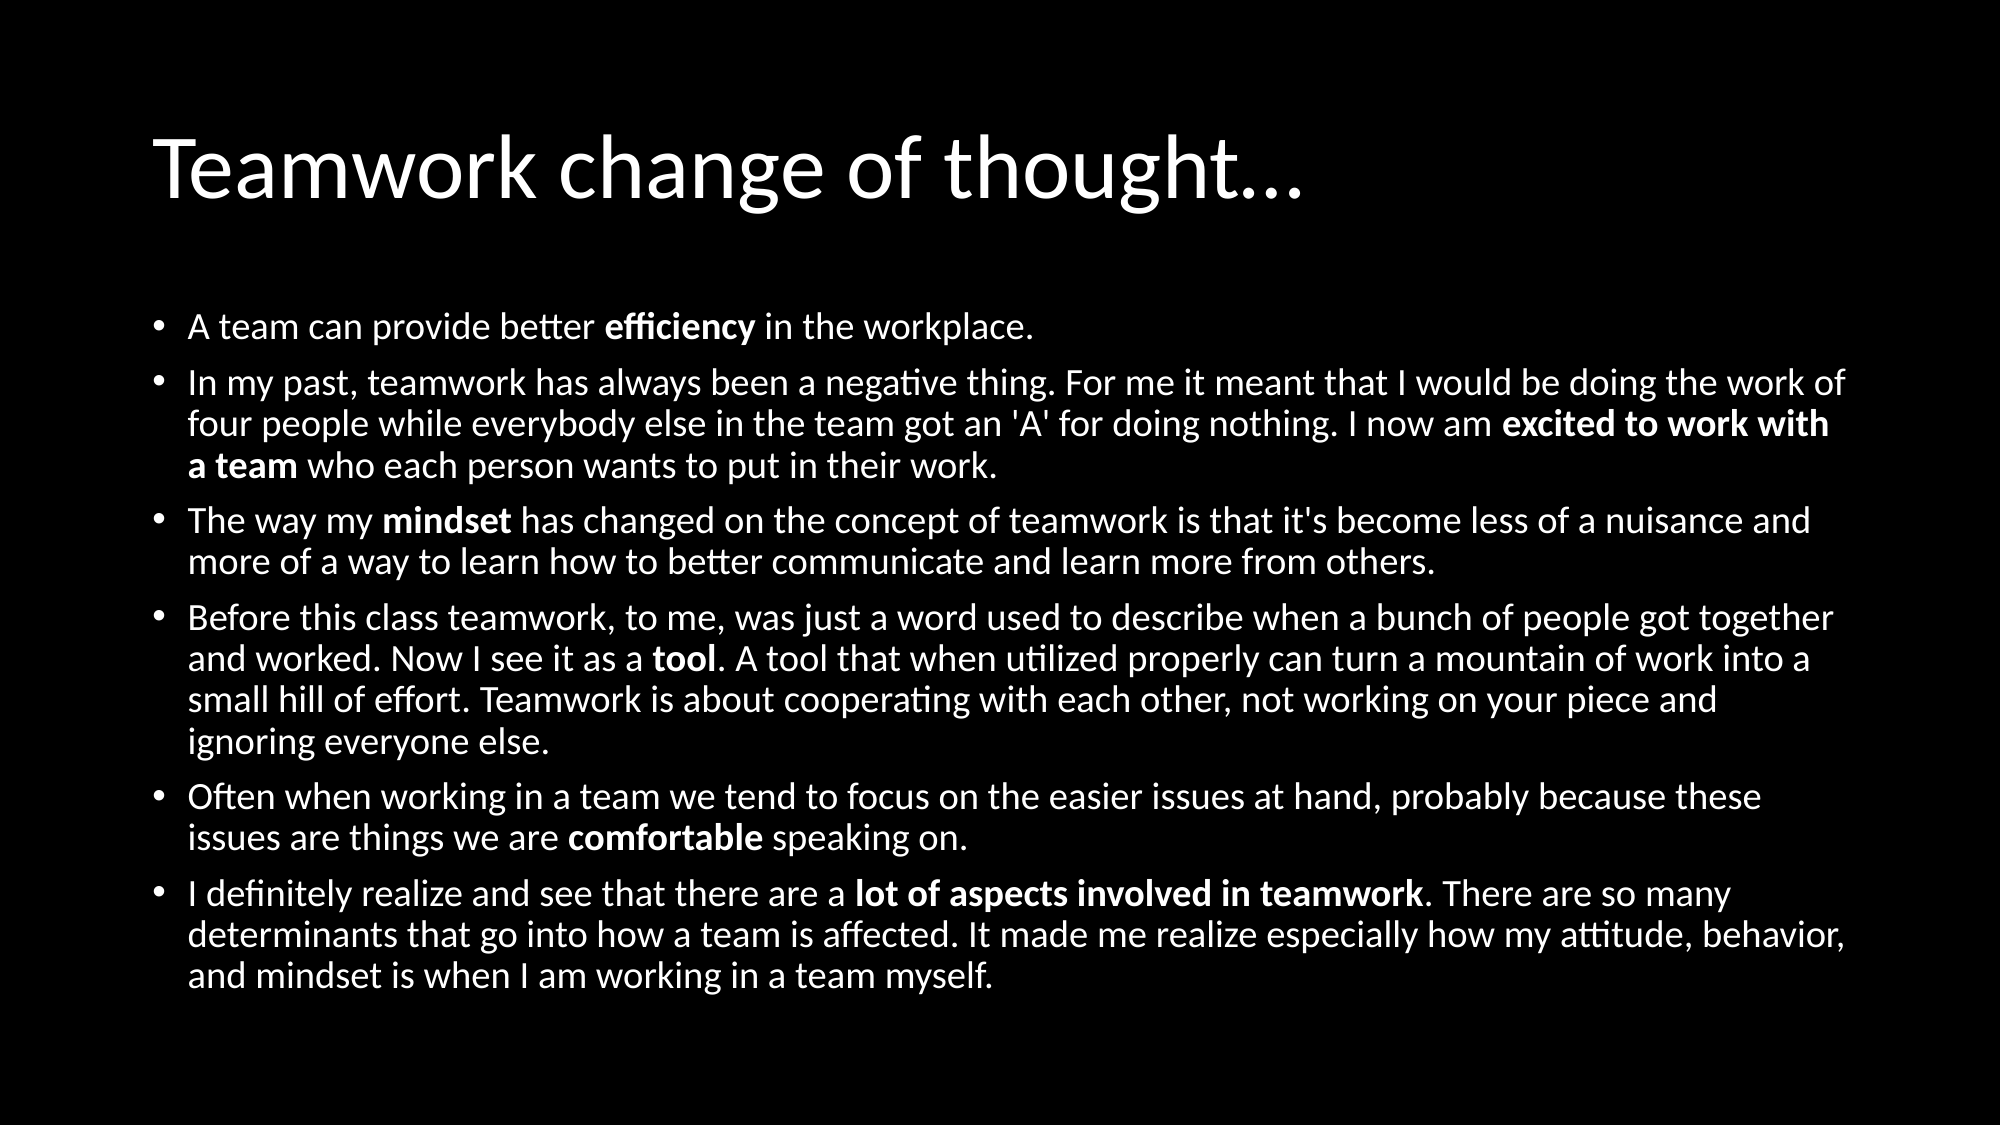

# Teamwork change of thought…
A team can provide better efficiency in the workplace.
In my past, teamwork has always been a negative thing. For me it meant that I would be doing the work of four people while everybody else in the team got an 'A' for doing nothing. I now am excited to work with a team who each person wants to put in their work.
The way my mindset has changed on the concept of teamwork is that it's become less of a nuisance and more of a way to learn how to better communicate and learn more from others.
Before this class teamwork, to me, was just a word used to describe when a bunch of people got together and worked. Now I see it as a tool. A tool that when utilized properly can turn a mountain of work into a small hill of effort. Teamwork is about cooperating with each other, not working on your piece and ignoring everyone else.
Often when working in a team we tend to focus on the easier issues at hand, probably because these issues are things we are comfortable speaking on.
I definitely realize and see that there are a lot of aspects involved in teamwork. There are so many determinants that go into how a team is affected. It made me realize especially how my attitude, behavior, and mindset is when I am working in a team myself.